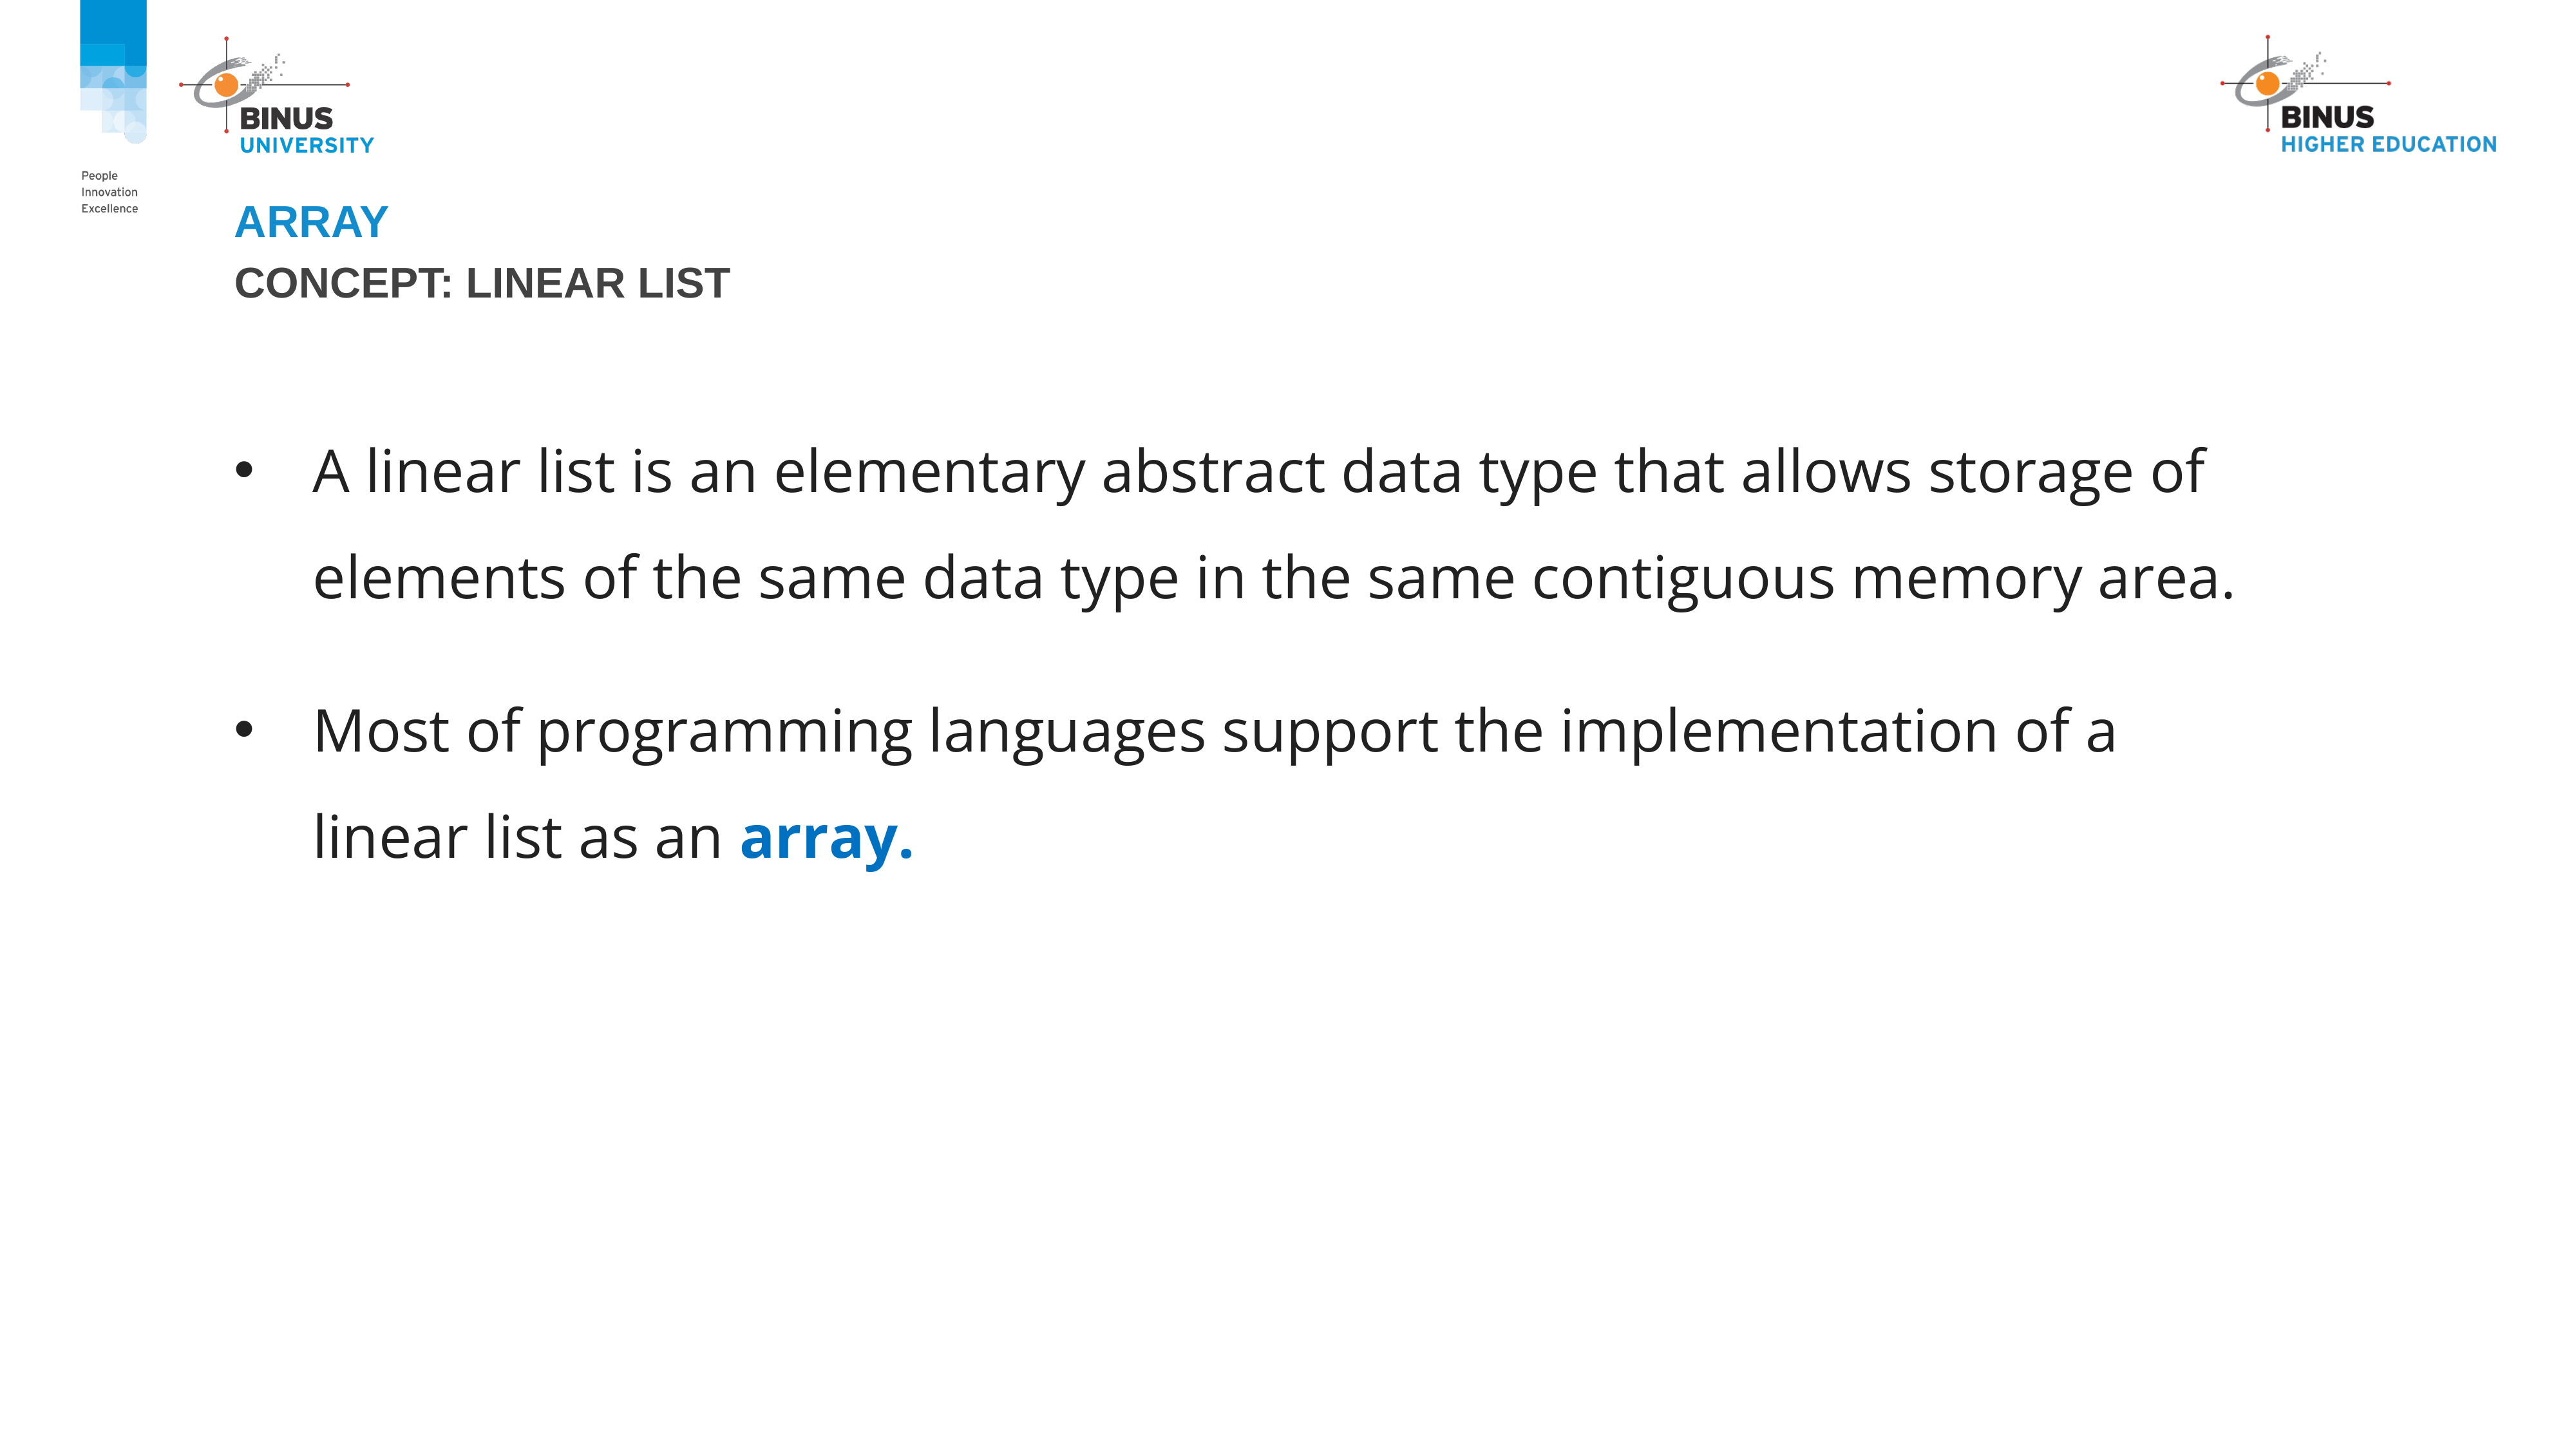

# Array
Concept: linear list
A linear list is an elementary abstract data type that allows storage of elements of the same data type in the same contiguous memory area.
Most of programming languages support the implementation of a linear list as an array.